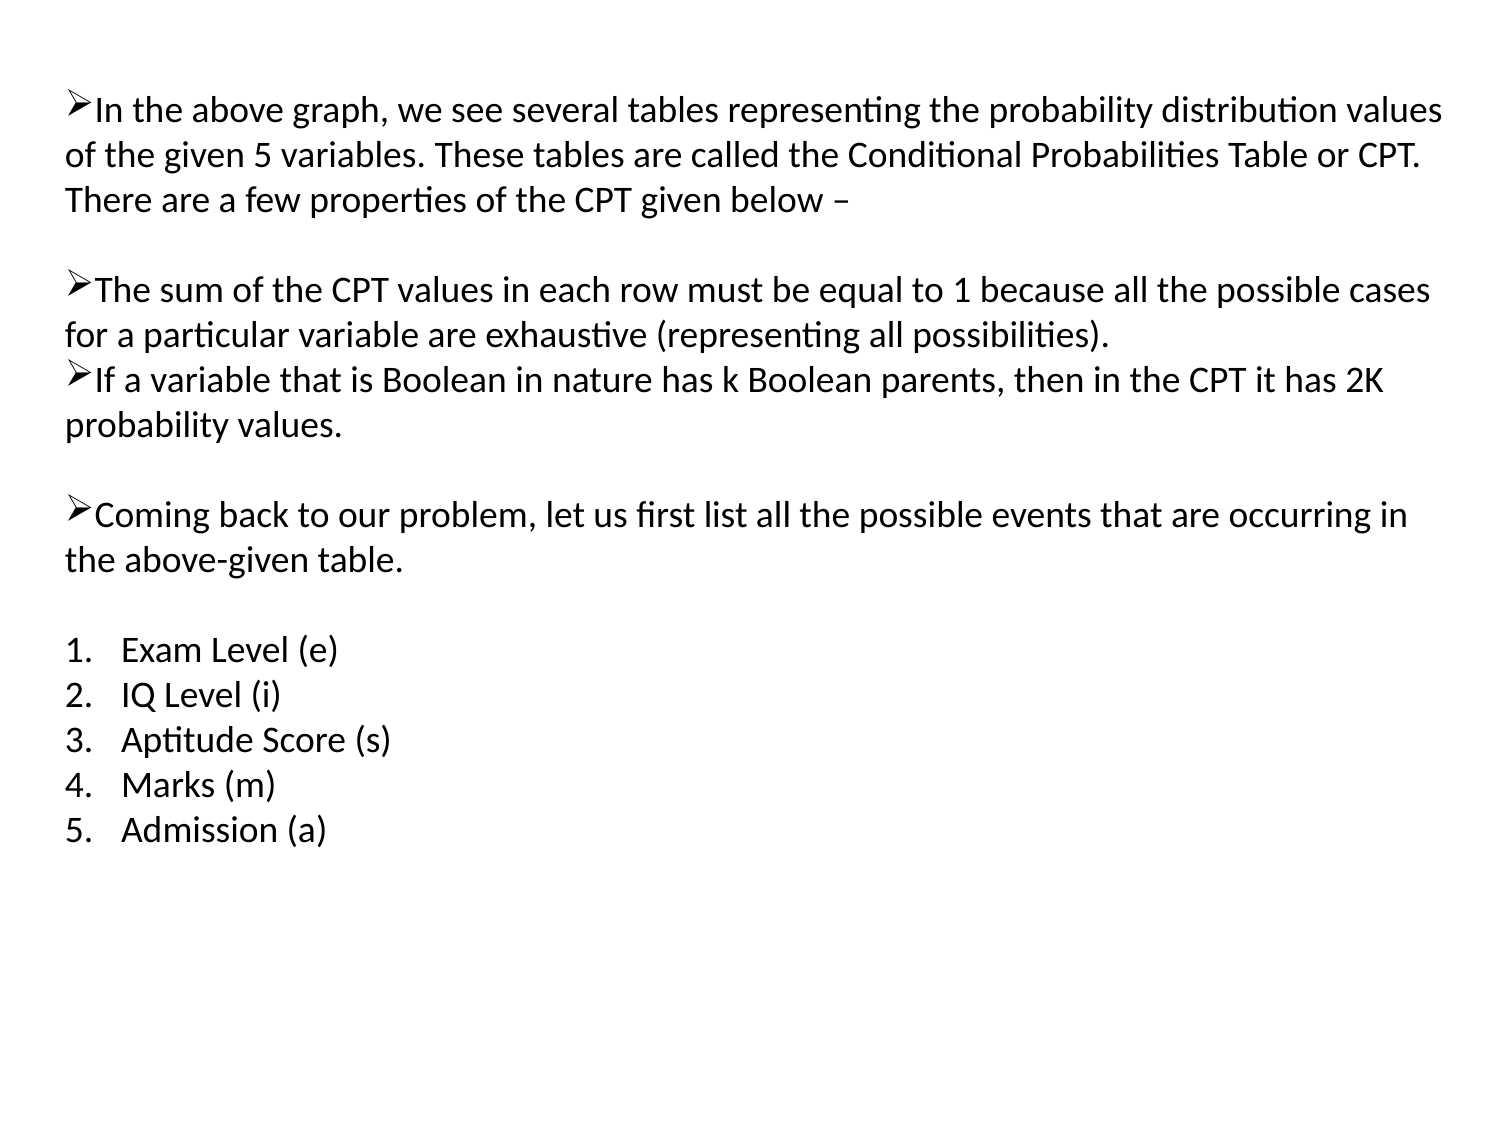

In the above graph, we see several tables representing the probability distribution values of the given 5 variables. These tables are called the Conditional Probabilities Table or CPT. There are a few properties of the CPT given below –

The sum of the CPT values in each row must be equal to 1 because all the possible cases for a particular variable are exhaustive (representing all possibilities).
If a variable that is Boolean in nature has k Boolean parents, then in the CPT it has 2K probability values.

Coming back to our problem, let us first list all the possible events that are occurring in the above-given table.

Exam Level (e)
IQ Level (i)
Aptitude Score (s)
Marks (m)
Admission (a)